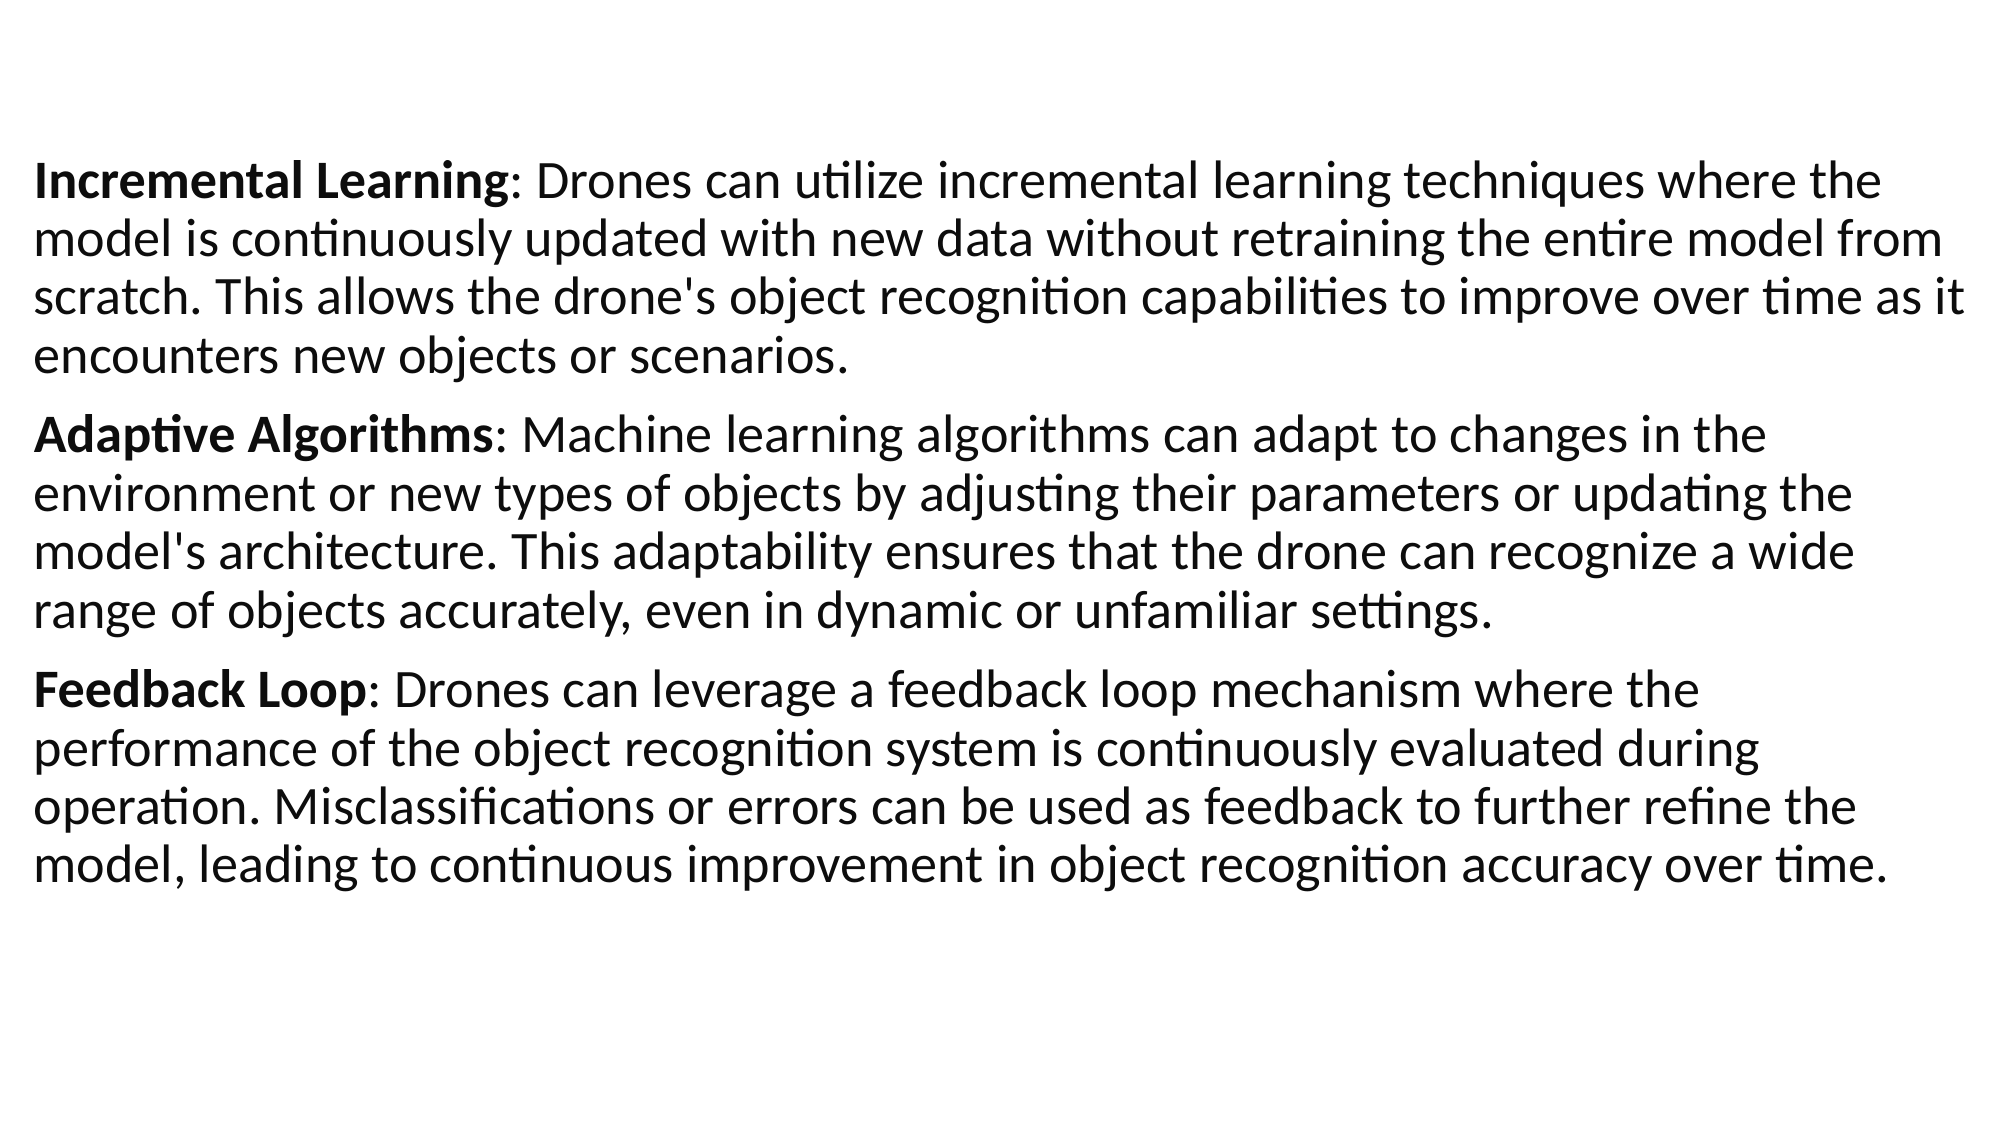

# Incremental Learning: Drones can utilize incremental learning techniques where the model is continuously updated with new data without retraining the entire model from scratch. This allows the drone's object recognition capabilities to improve over time as it encounters new objects or scenarios.
Adaptive Algorithms: Machine learning algorithms can adapt to changes in the environment or new types of objects by adjusting their parameters or updating the model's architecture. This adaptability ensures that the drone can recognize a wide range of objects accurately, even in dynamic or unfamiliar settings.
Feedback Loop: Drones can leverage a feedback loop mechanism where the performance of the object recognition system is continuously evaluated during operation. Misclassifications or errors can be used as feedback to further refine the model, leading to continuous improvement in object recognition accuracy over time.